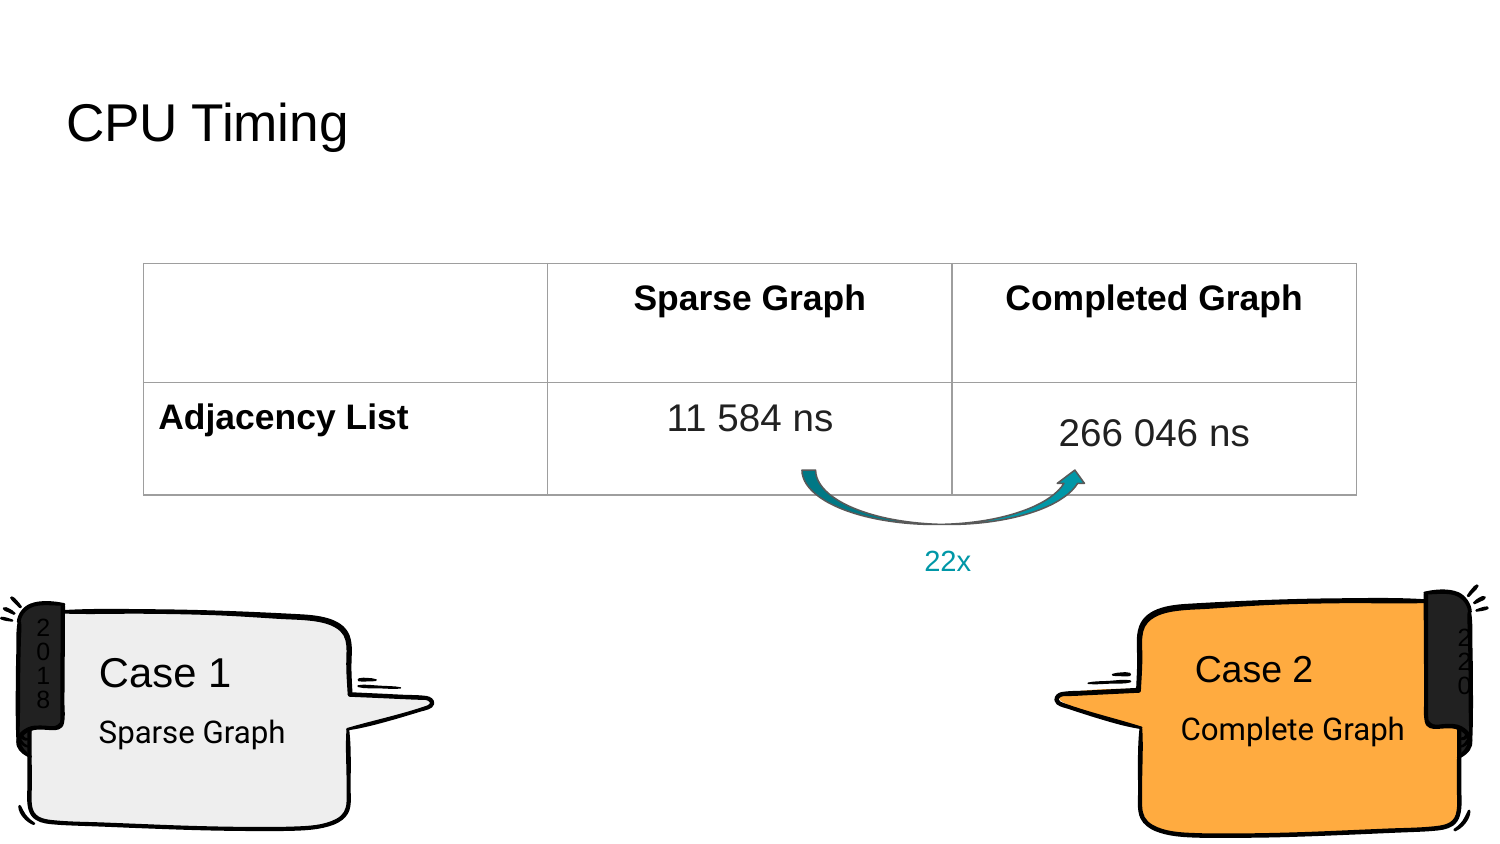

# CPU Timing
|  | Sparse Graph | Completed Graph |
| --- | --- | --- |
| Adjacency List | 11 584 ns | 266 046 ns |

22x

220
Case 2
Complete Graph

2018
Case 1
Sparse Graph